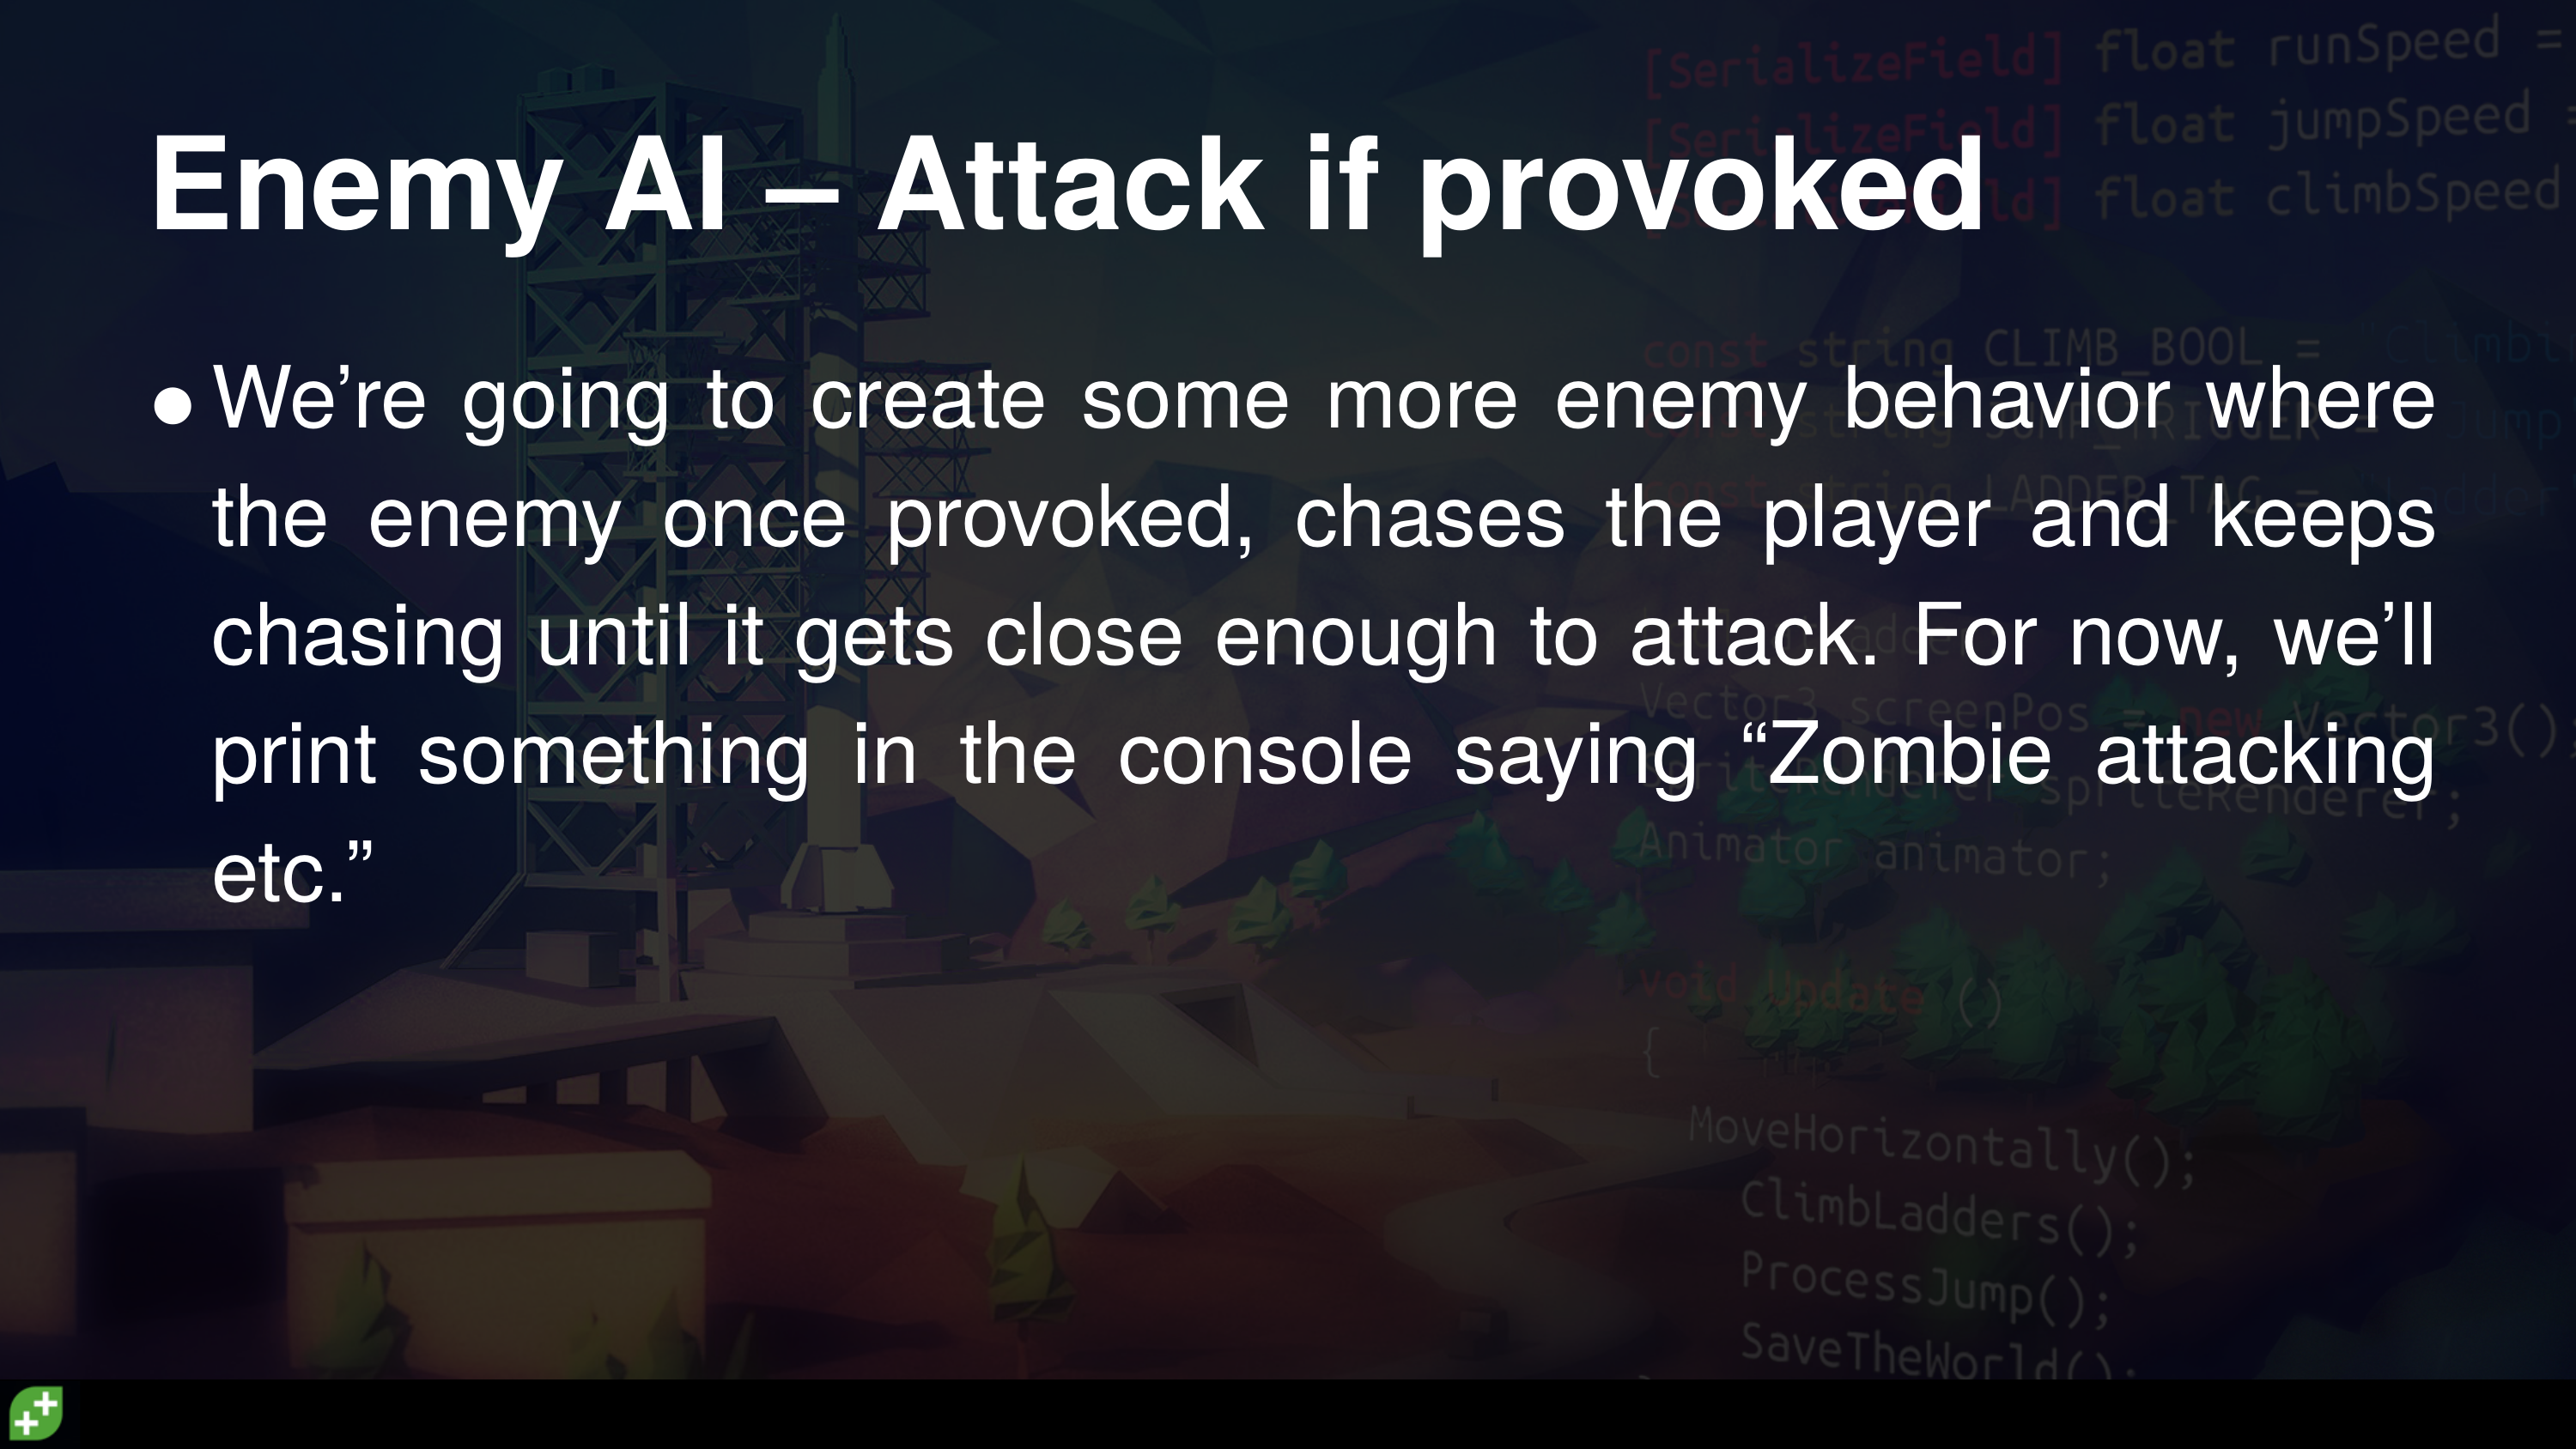

# Enemy AI – Attack if provoked
We’re going to create some more enemy behavior where the enemy once provoked, chases the player and keeps chasing until it gets close enough to attack. For now, we’ll print something in the console saying “Zombie attacking etc.”